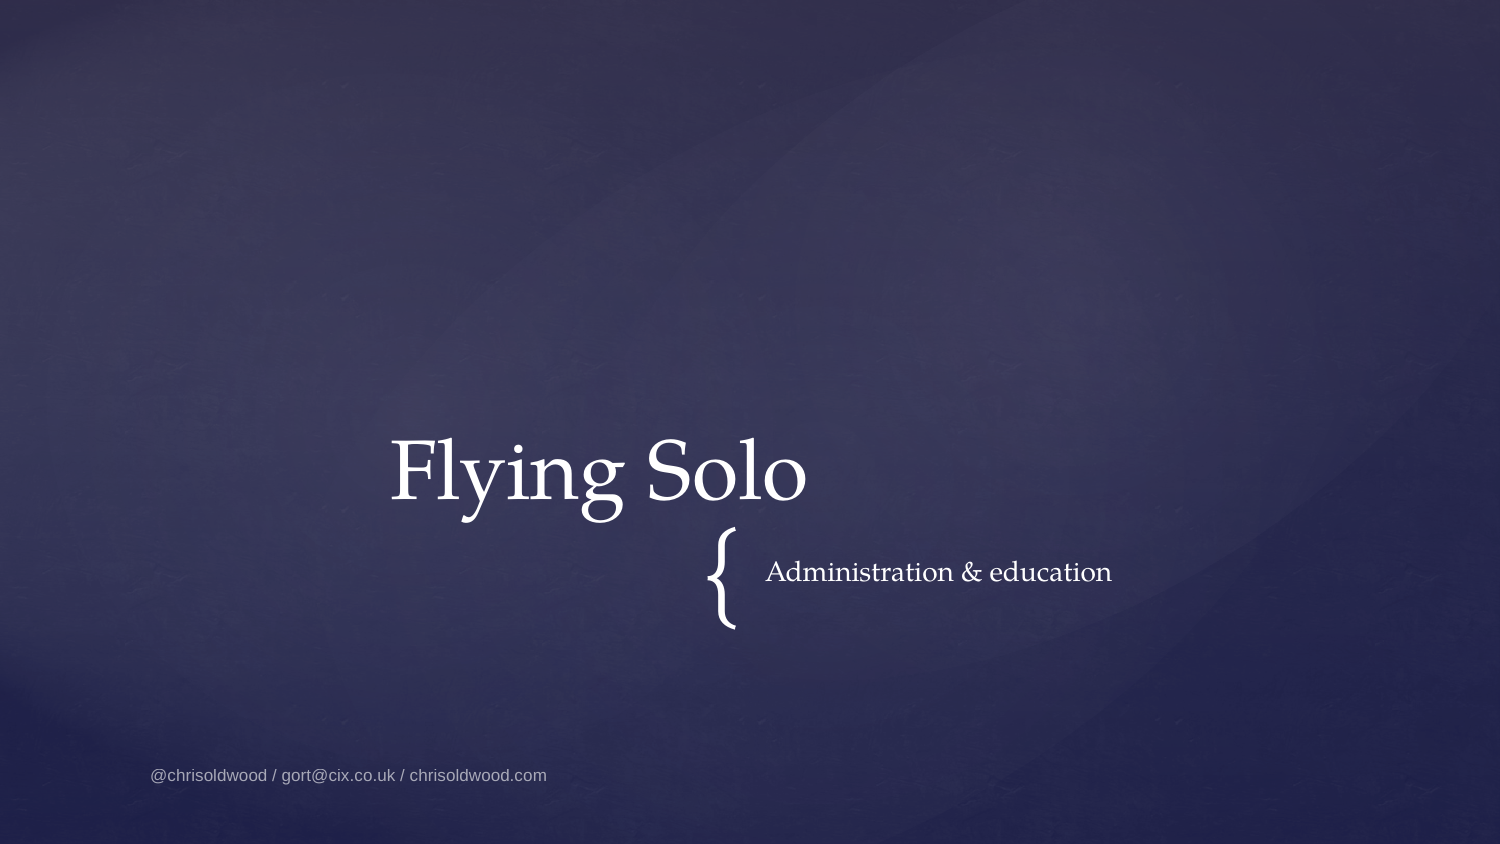

# Flying Solo
Administration & education
@chrisoldwood / gort@cix.co.uk / chrisoldwood.com